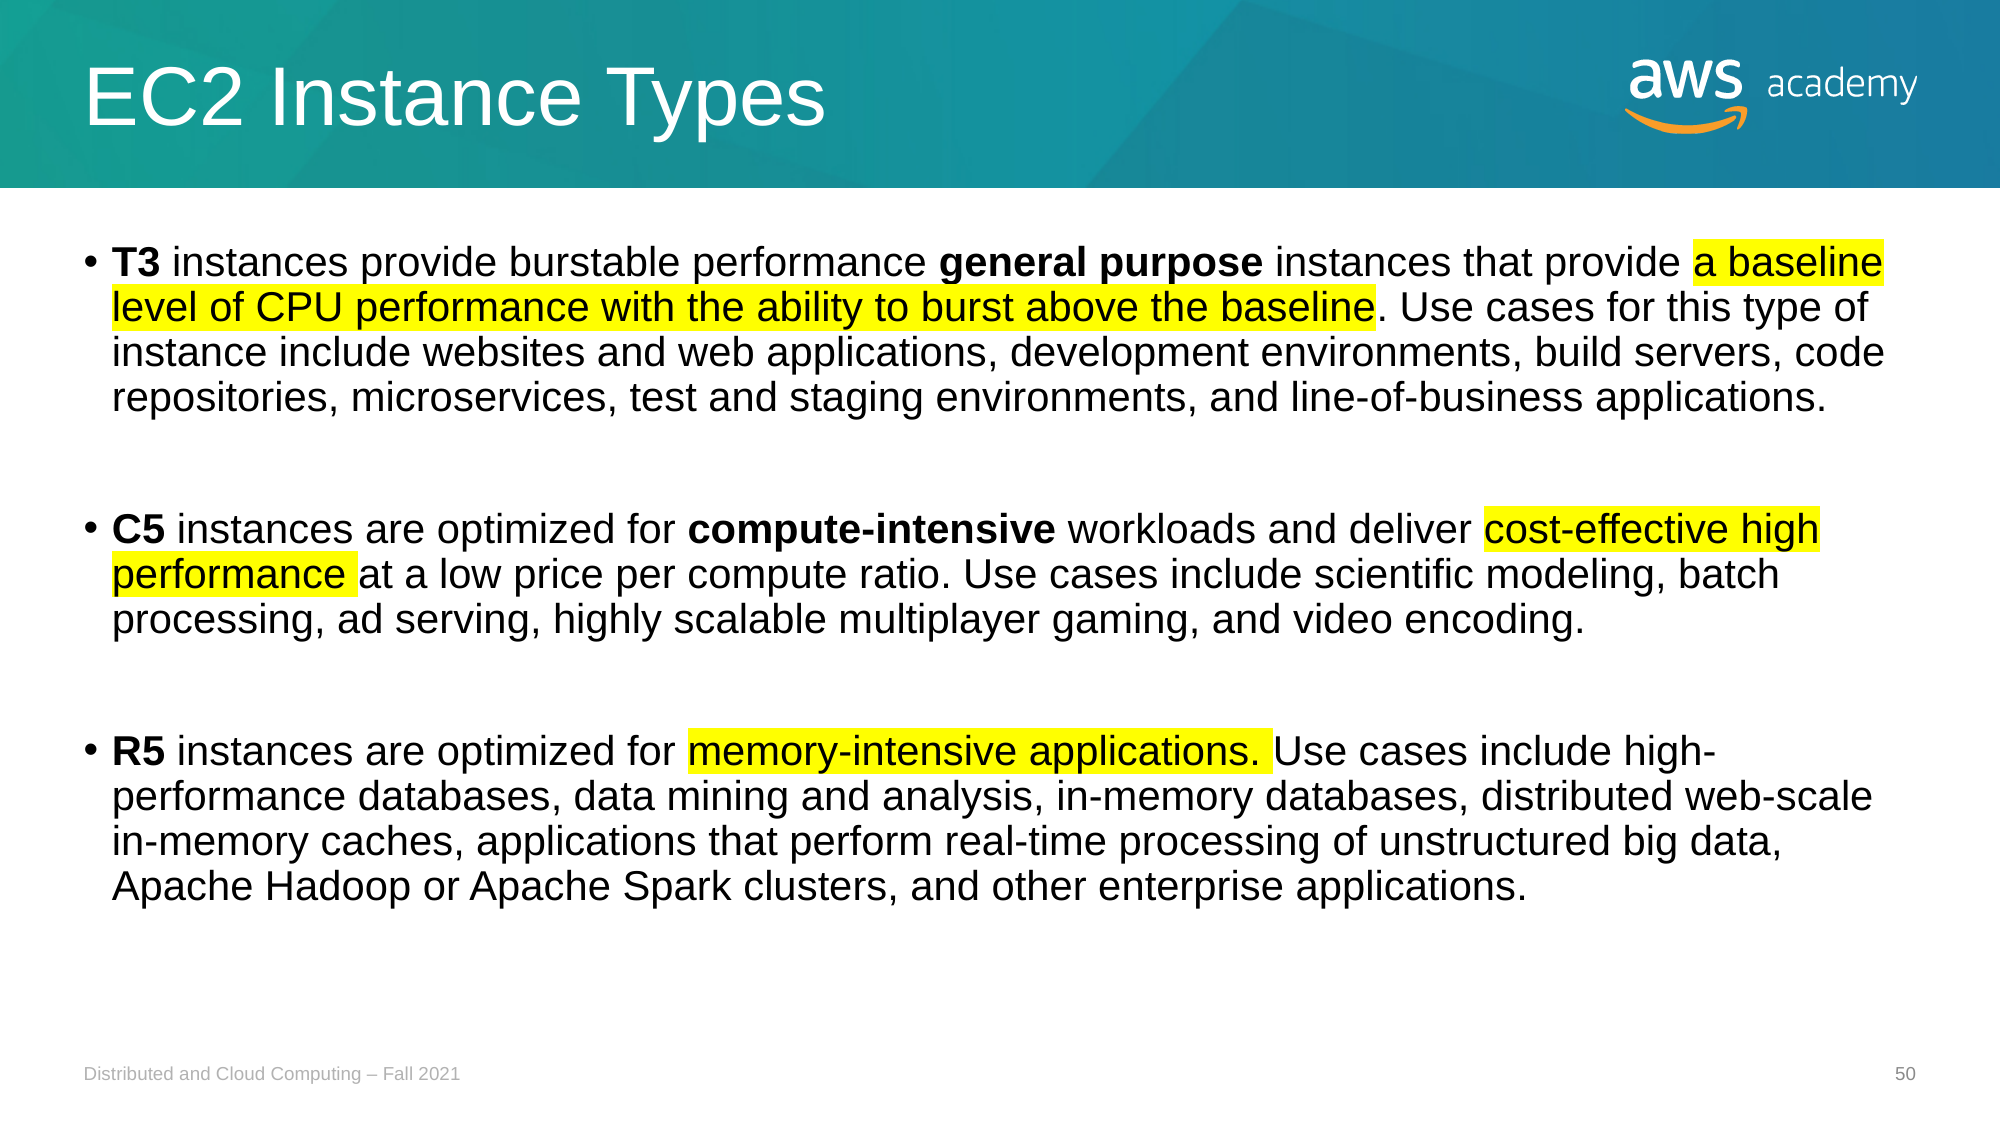

# EC2 Instance Types
T3 instances provide burstable performance general purpose instances that provide a baseline level of CPU performance with the ability to burst above the baseline. Use cases for this type of instance include websites and web applications, development environments, build servers, code repositories, microservices, test and staging environments, and line-of-business applications.

C5 instances are optimized for compute-intensive workloads and deliver cost-effective high performance at a low price per compute ratio. Use cases include scientific modeling, batch processing, ad serving, highly scalable multiplayer gaming, and video encoding.

R5 instances are optimized for memory-intensive applications. Use cases include high-performance databases, data mining and analysis, in-memory databases, distributed web-scale in-memory caches, applications that perform real-time processing of unstructured big data, Apache Hadoop or Apache Spark clusters, and other enterprise applications.

Distributed and Cloud Computing – Fall 2021
50